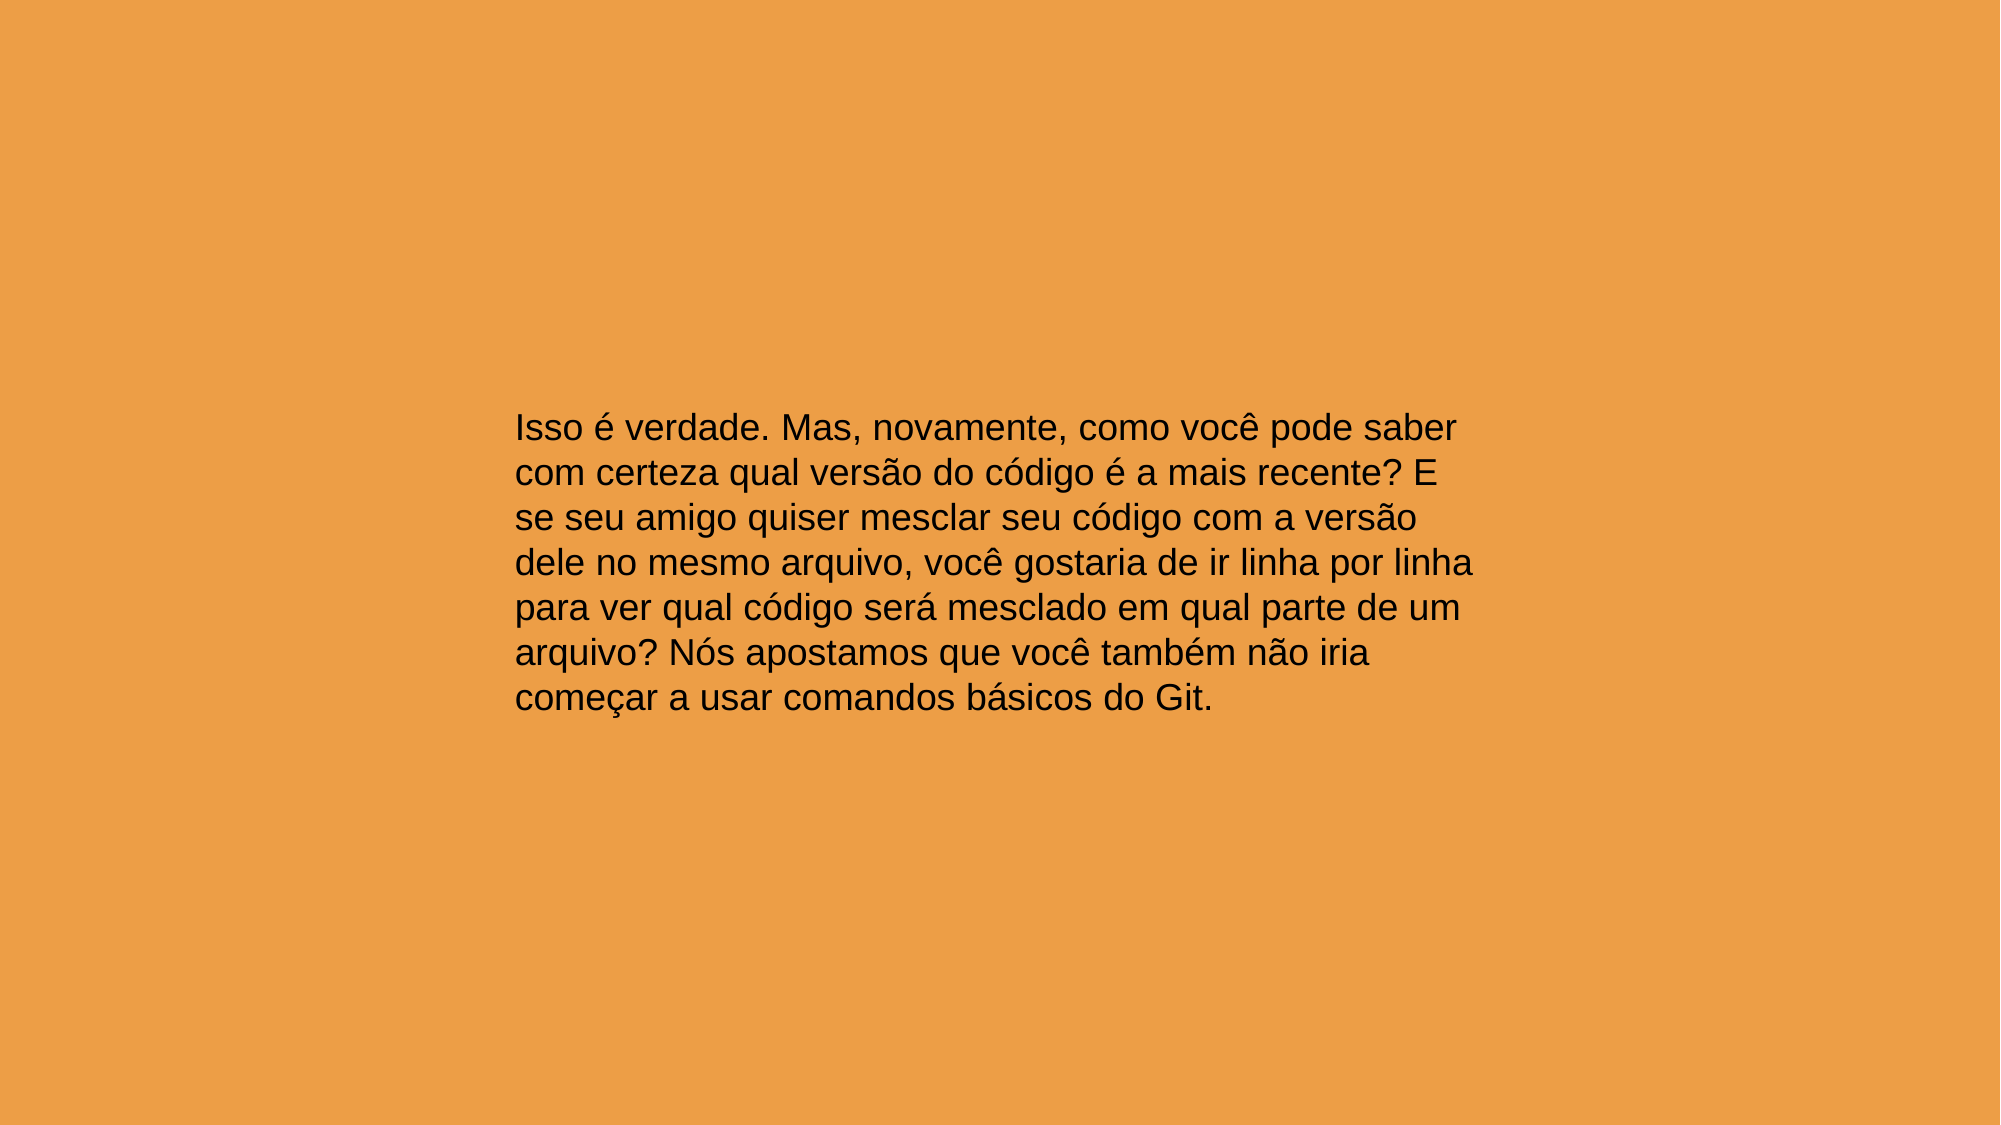

Isso é verdade. Mas, novamente, como você pode saber com certeza qual versão do código é a mais recente? E se seu amigo quiser mesclar seu código com a versão dele no mesmo arquivo, você gostaria de ir linha por linha para ver qual código será mesclado em qual parte de um arquivo? Nós apostamos que você também não iria começar a usar comandos básicos do Git.